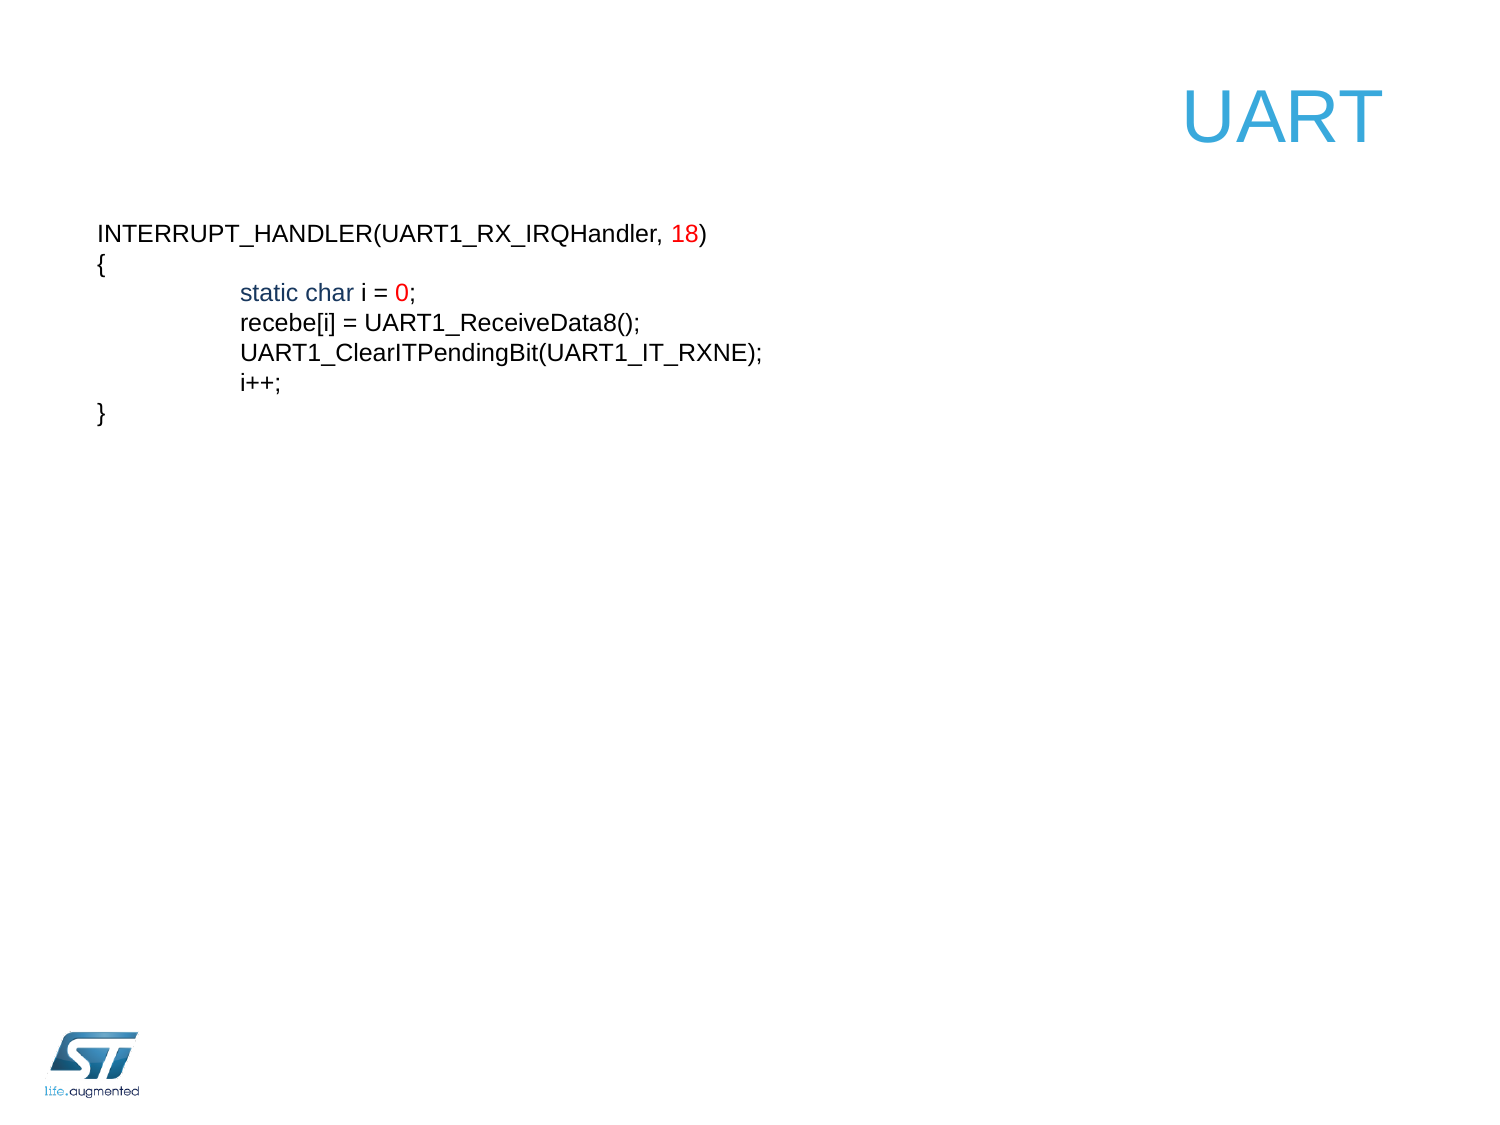

# UART
 INTERRUPT_HANDLER(UART1_RX_IRQHandler, 18)
 {
	static char i = 0;
	recebe[i] = UART1_ReceiveData8();
	UART1_ClearITPendingBit(UART1_IT_RXNE);
	i++;
 }